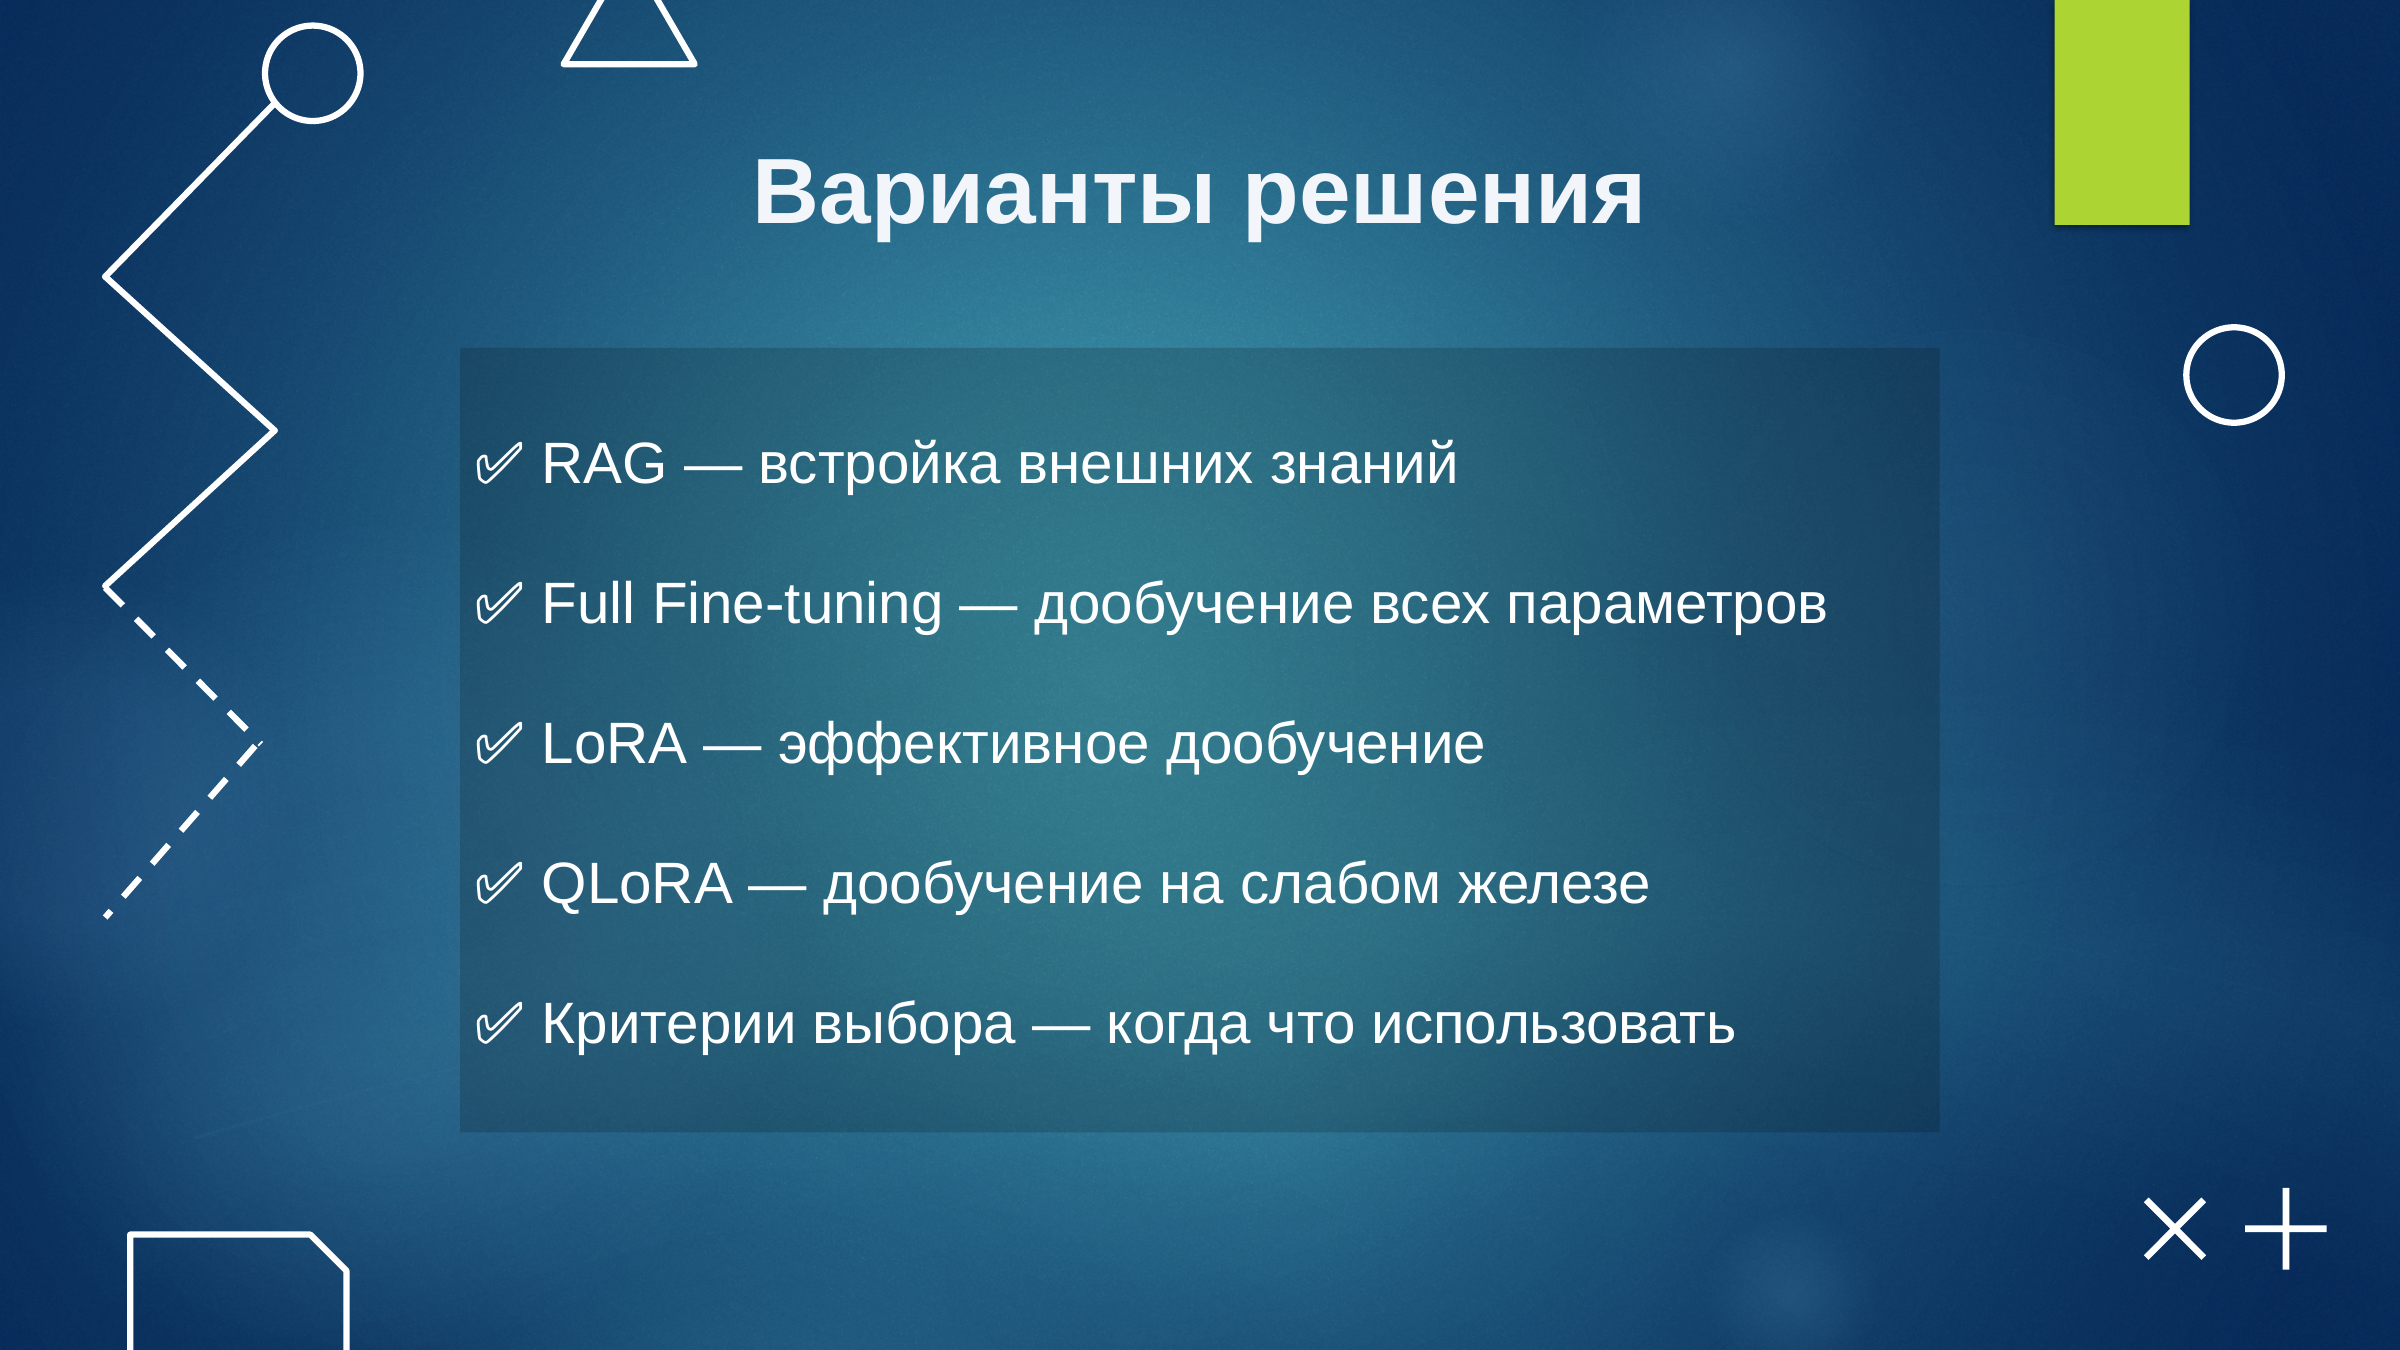

Варианты решения

✅ RAG — встройка внешних знаний

✅ Full Fine-tuning — дообучение всех параметров

✅ LoRA — эффективное дообучение

✅ QLoRA — дообучение на слабом железе

✅ Критерии выбора — когда что использовать